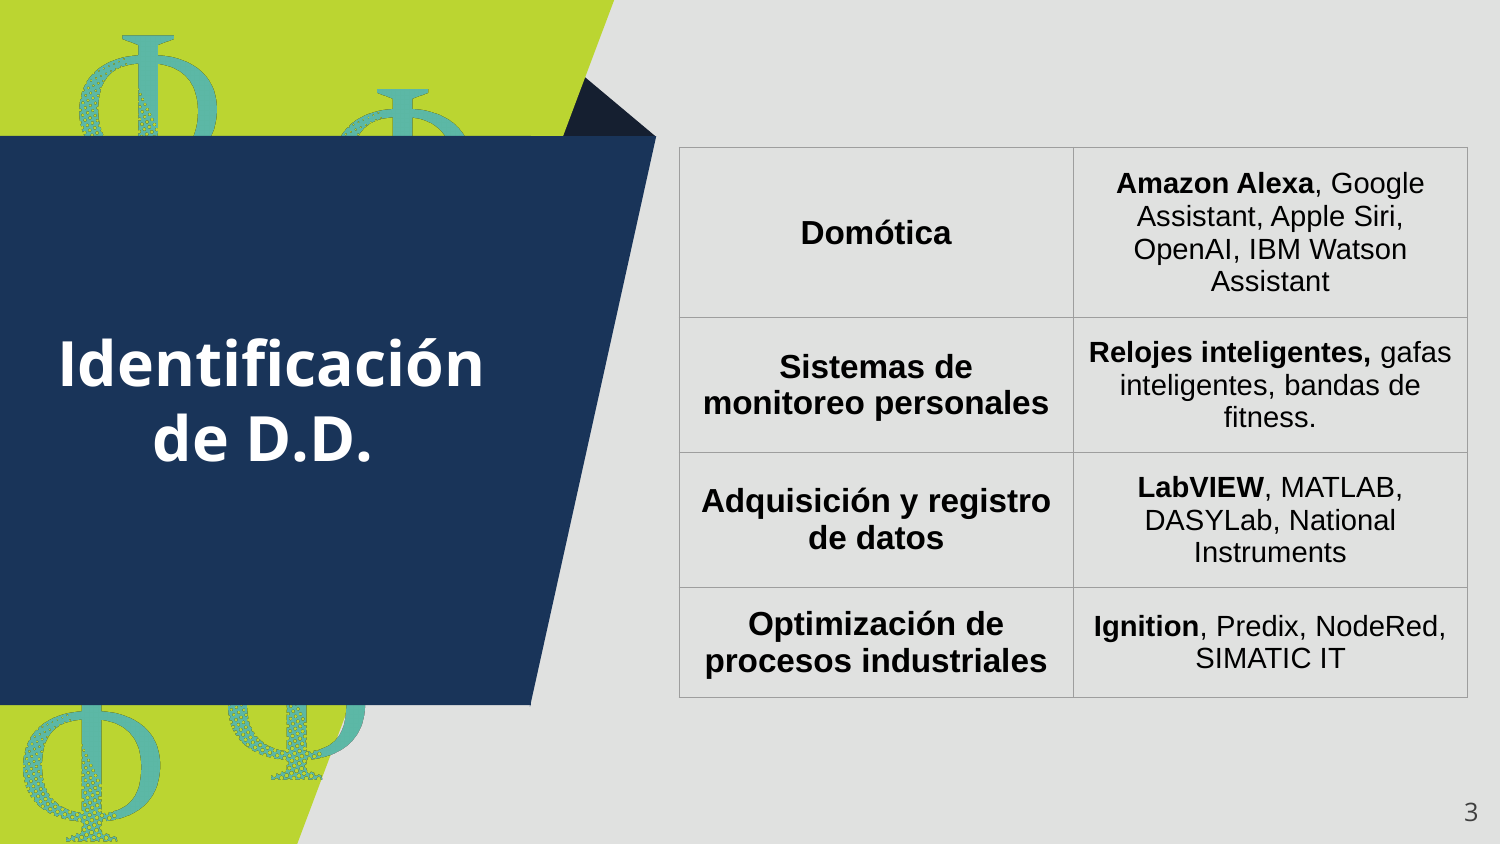

| Domótica | Amazon Alexa, Google Assistant, Apple Siri, OpenAI, IBM Watson Assistant |
| --- | --- |
| Sistemas de monitoreo personales | Relojes inteligentes, gafas inteligentes, bandas de fitness. |
| Adquisición y registro de datos | LabVIEW, MATLAB, DASYLab, National Instruments |
| Optimización de procesos industriales | Ignition, Predix, NodeRed, SIMATIC IT |
Identificación de D.D.

3